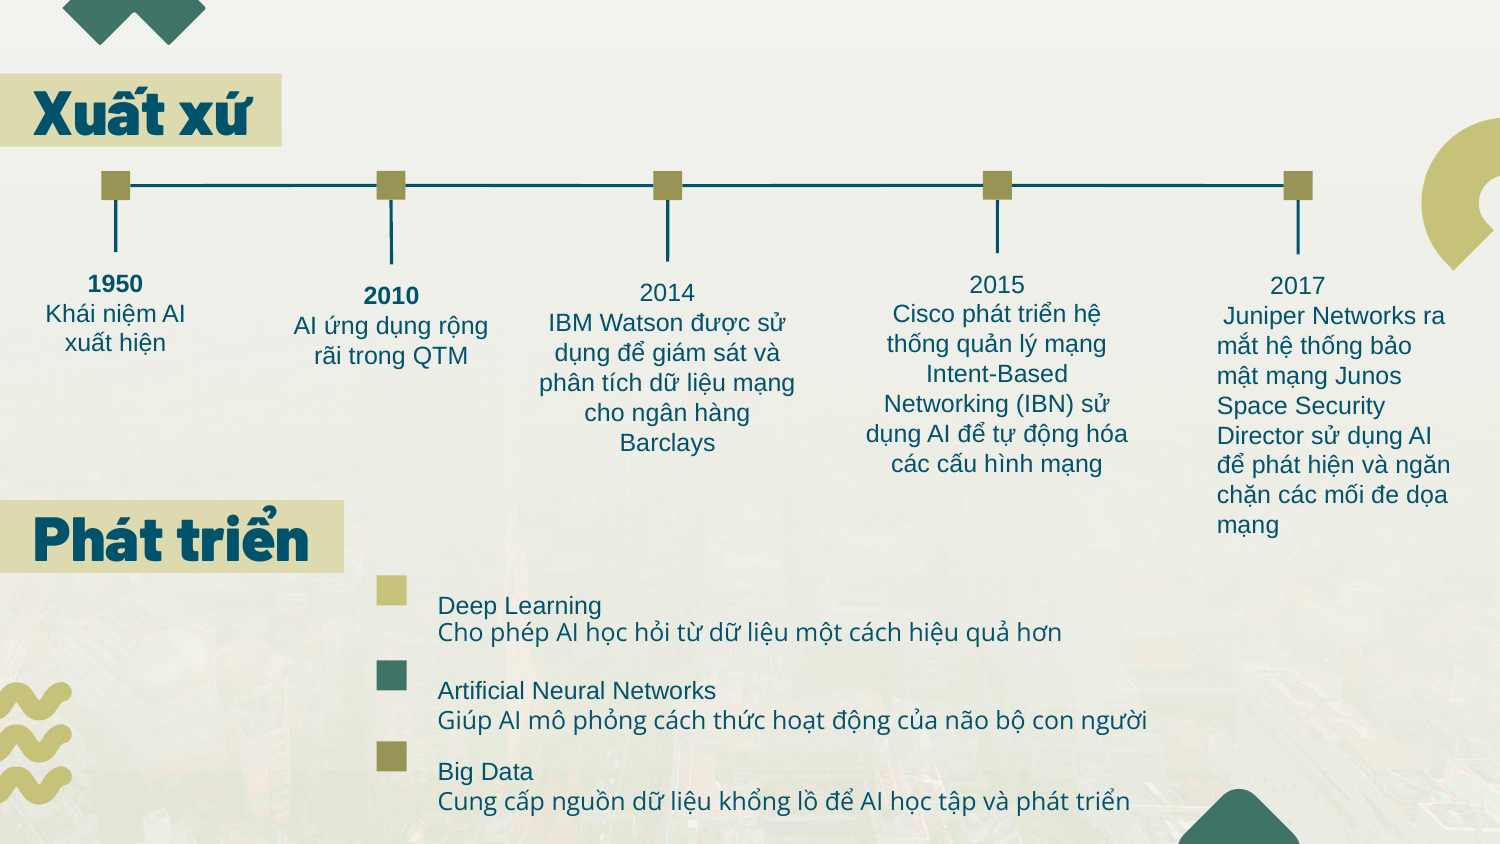

Xuất xứ

1950
Khái niệm AI xuất hiện
2015
Cisco phát triển hệ thống quản lý mạng Intent-Based Networking (IBN) sử dụng AI để tự động hóa các cấu hình mạng
2017
 Juniper Networks ra mắt hệ thống bảo mật mạng Junos Space Security Director sử dụng AI để phát hiện và ngăn chặn các mối đe dọa mạng

2014
IBM Watson được sử dụng để giám sát và phân tích dữ liệu mạng cho ngân hàng Barclays
2010
AI ứng dụng rộng rãi trong QTM
Phát triển

Deep Learning
Cho phép AI học hỏi từ dữ liệu một cách hiệu quả hơn
Artificial Neural Networks

 Giúp AI mô phỏng cách thức hoạt động của não bộ con người
Big Data

Cung cấp nguồn dữ liệu khổng lồ để AI học tập và phát triển